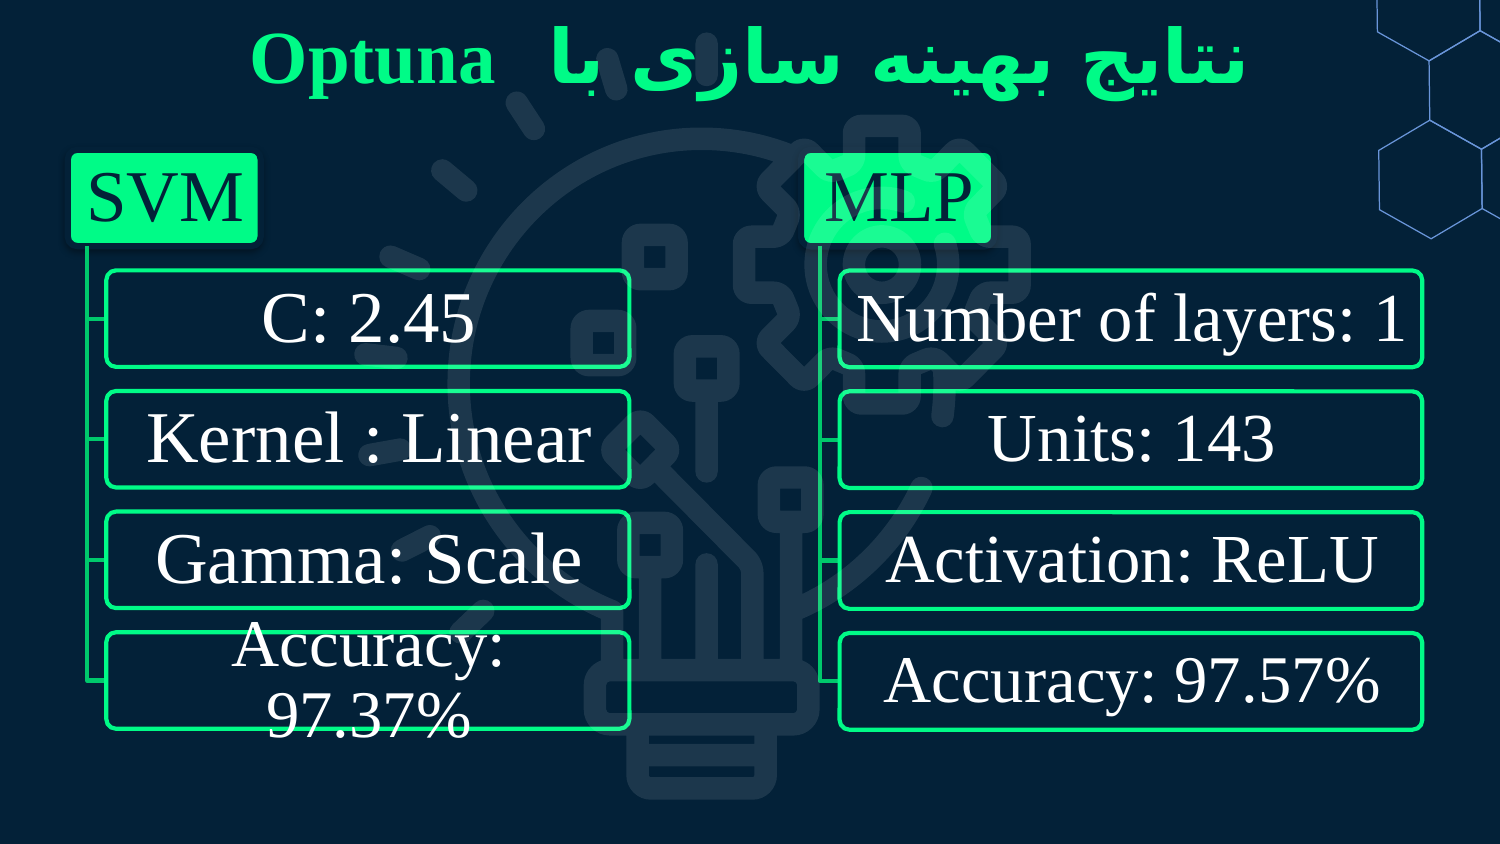

# نتایج بهینه سازی با  Optuna

SVM
C: 2.45
Kernel : Linear
Gamma: Scale
Accuracy: 97.37%
MLP
Number of layers: 1
Units: 143
Activation: ReLU
Accuracy: 97.57%